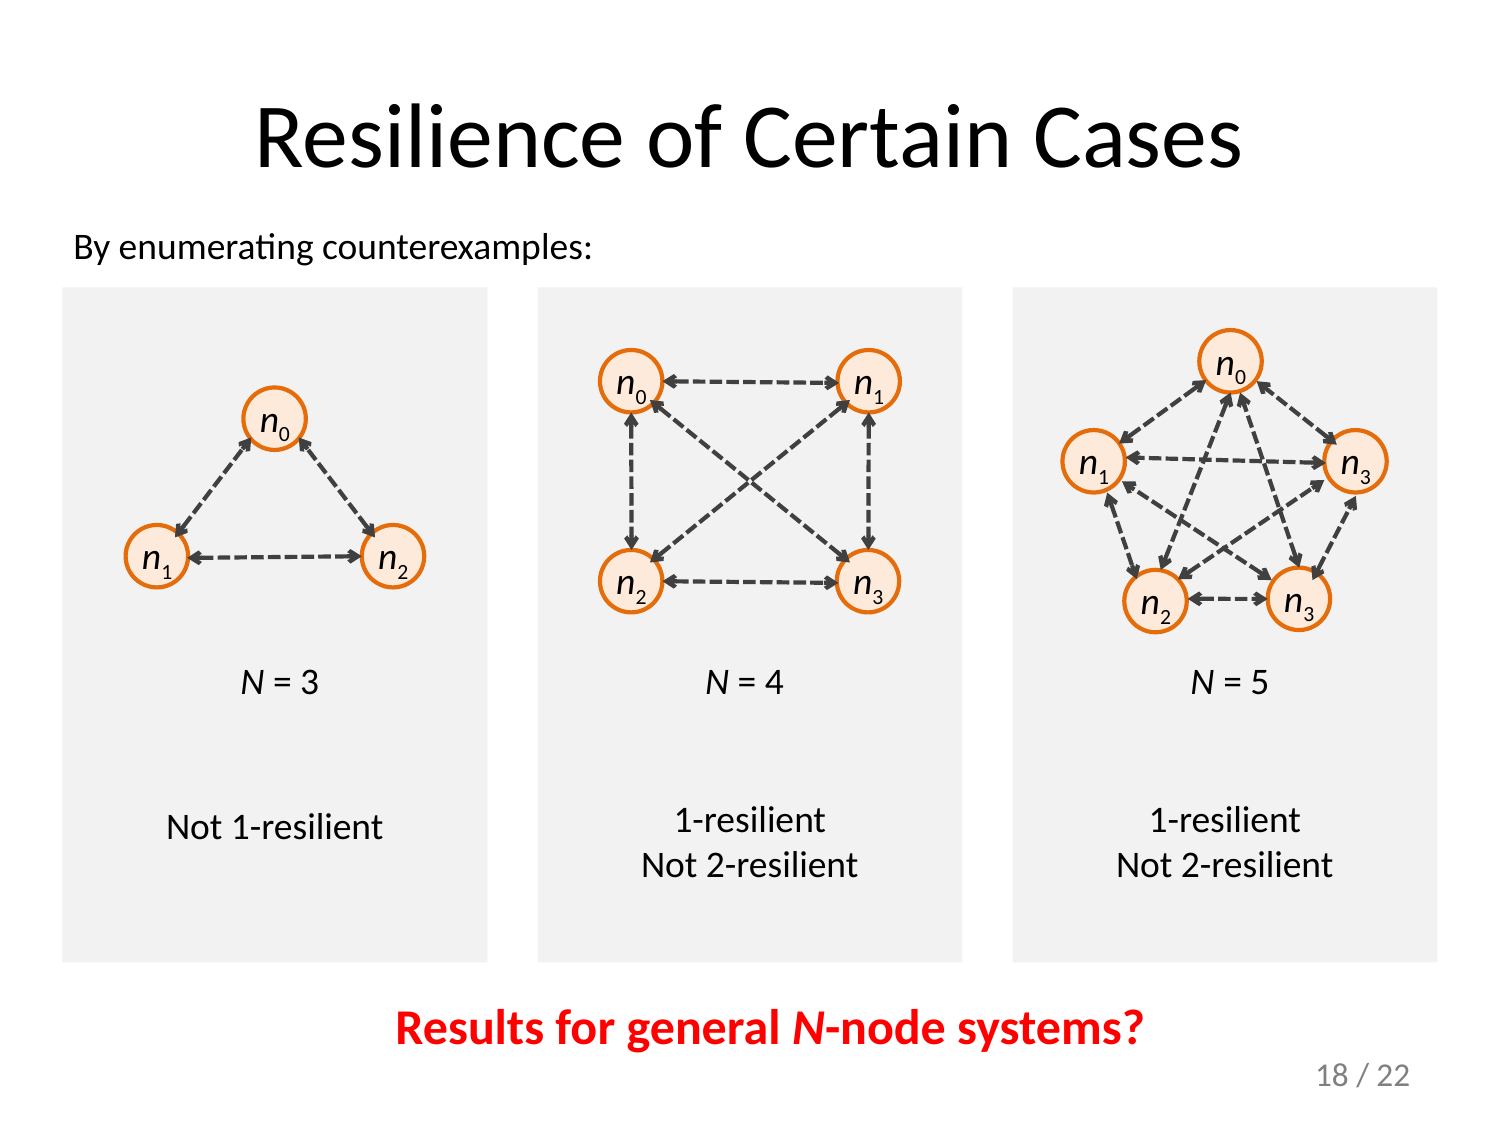

# Resilience of Certain Cases
By enumerating counterexamples:

n0

n1

n3

n3

n2

n0

n1

n2

n3

n0

n1

n2
N = 3
N = 4
N = 5
1-resilient
Not 2-resilient
1-resilient
Not 2-resilient
Not 1-resilient
Results for general N-node systems?
18 / 22